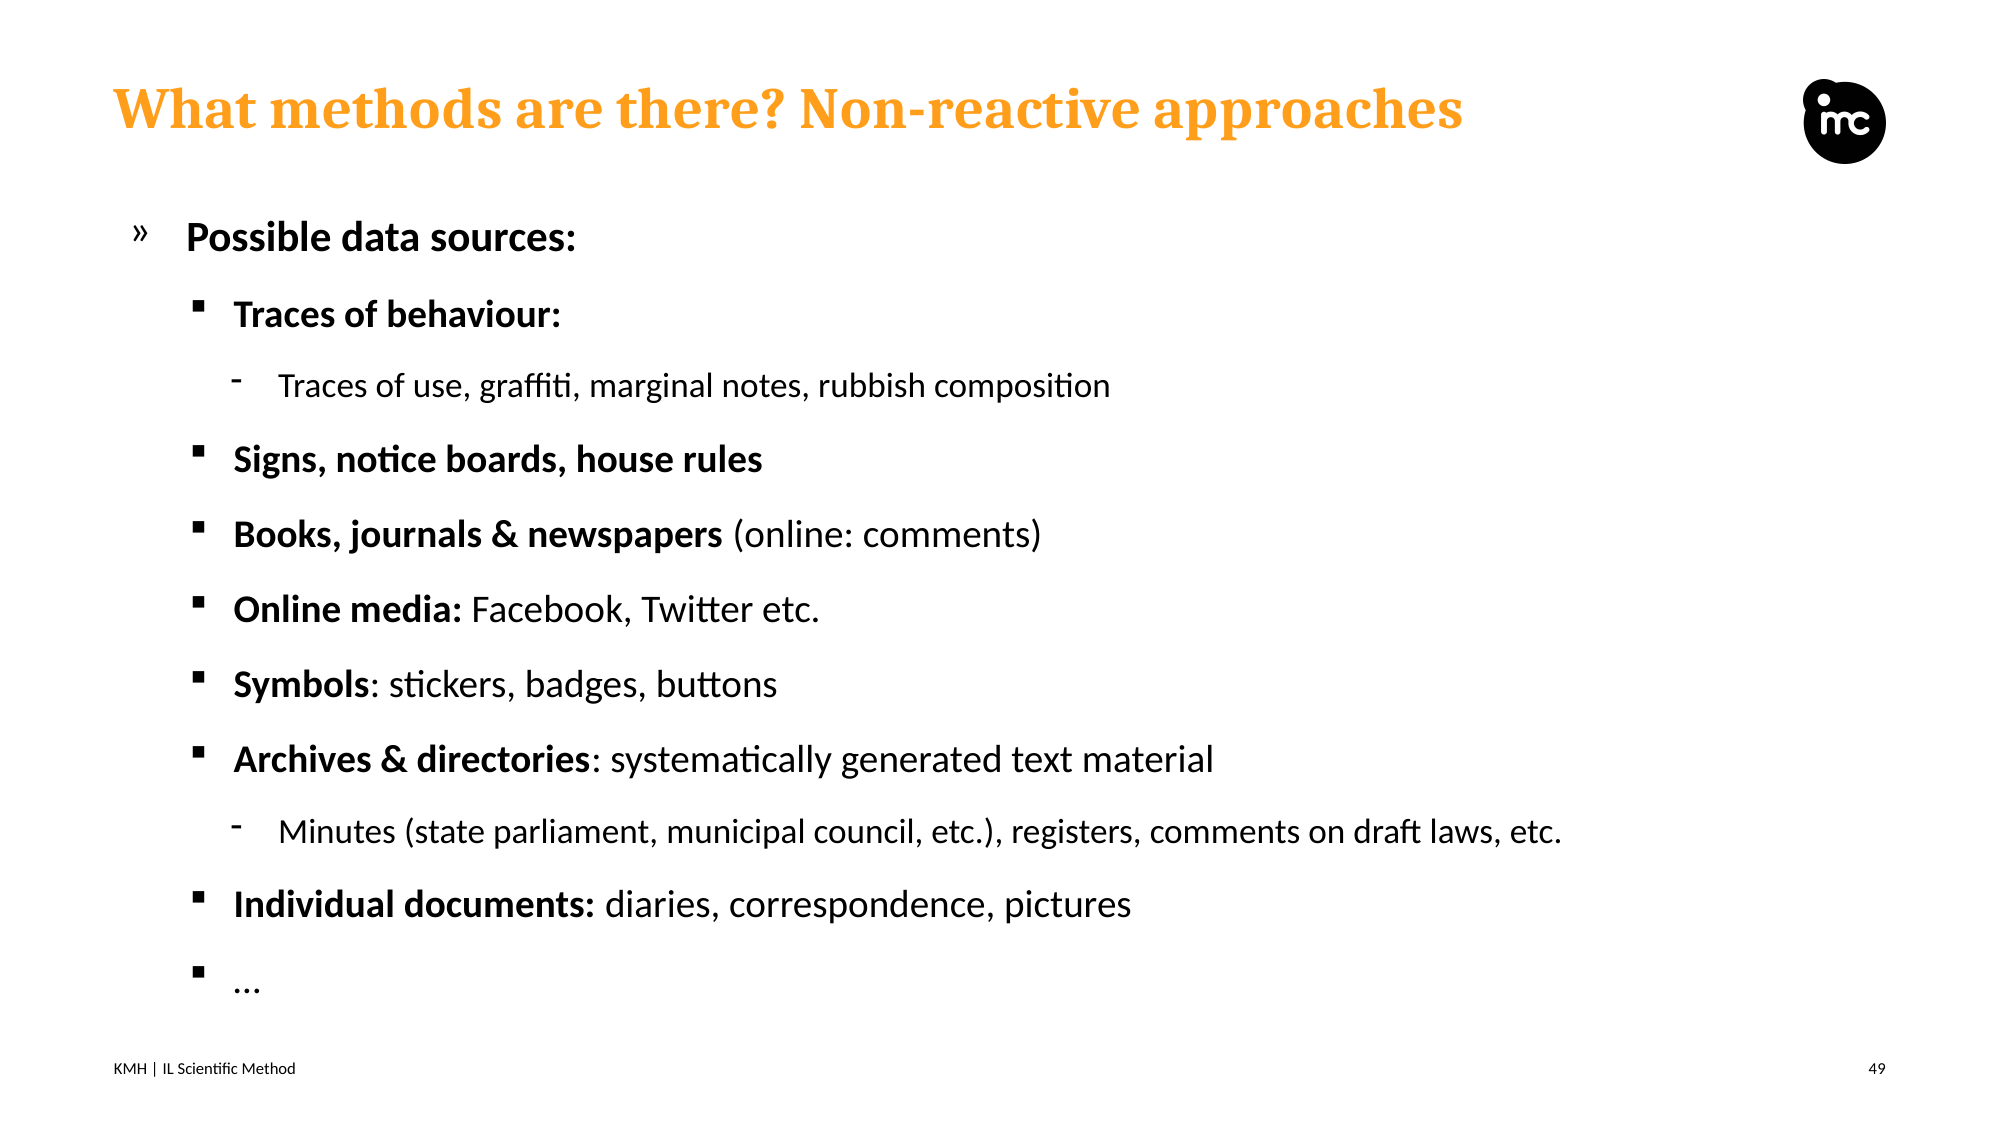

# What methods are there? Non-reactive approaches
Possible data sources:
Traces of behaviour:
Traces of use, graffiti, marginal notes, rubbish composition
Signs, notice boards, house rules
Books, journals & newspapers (online: comments)
Online media: Facebook, Twitter etc.
Symbols: stickers, badges, buttons
Archives & directories: systematically generated text material
Minutes (state parliament, municipal council, etc.), registers, comments on draft laws, etc.
Individual documents: diaries, correspondence, pictures
…
KMH | IL Scientific Method

49